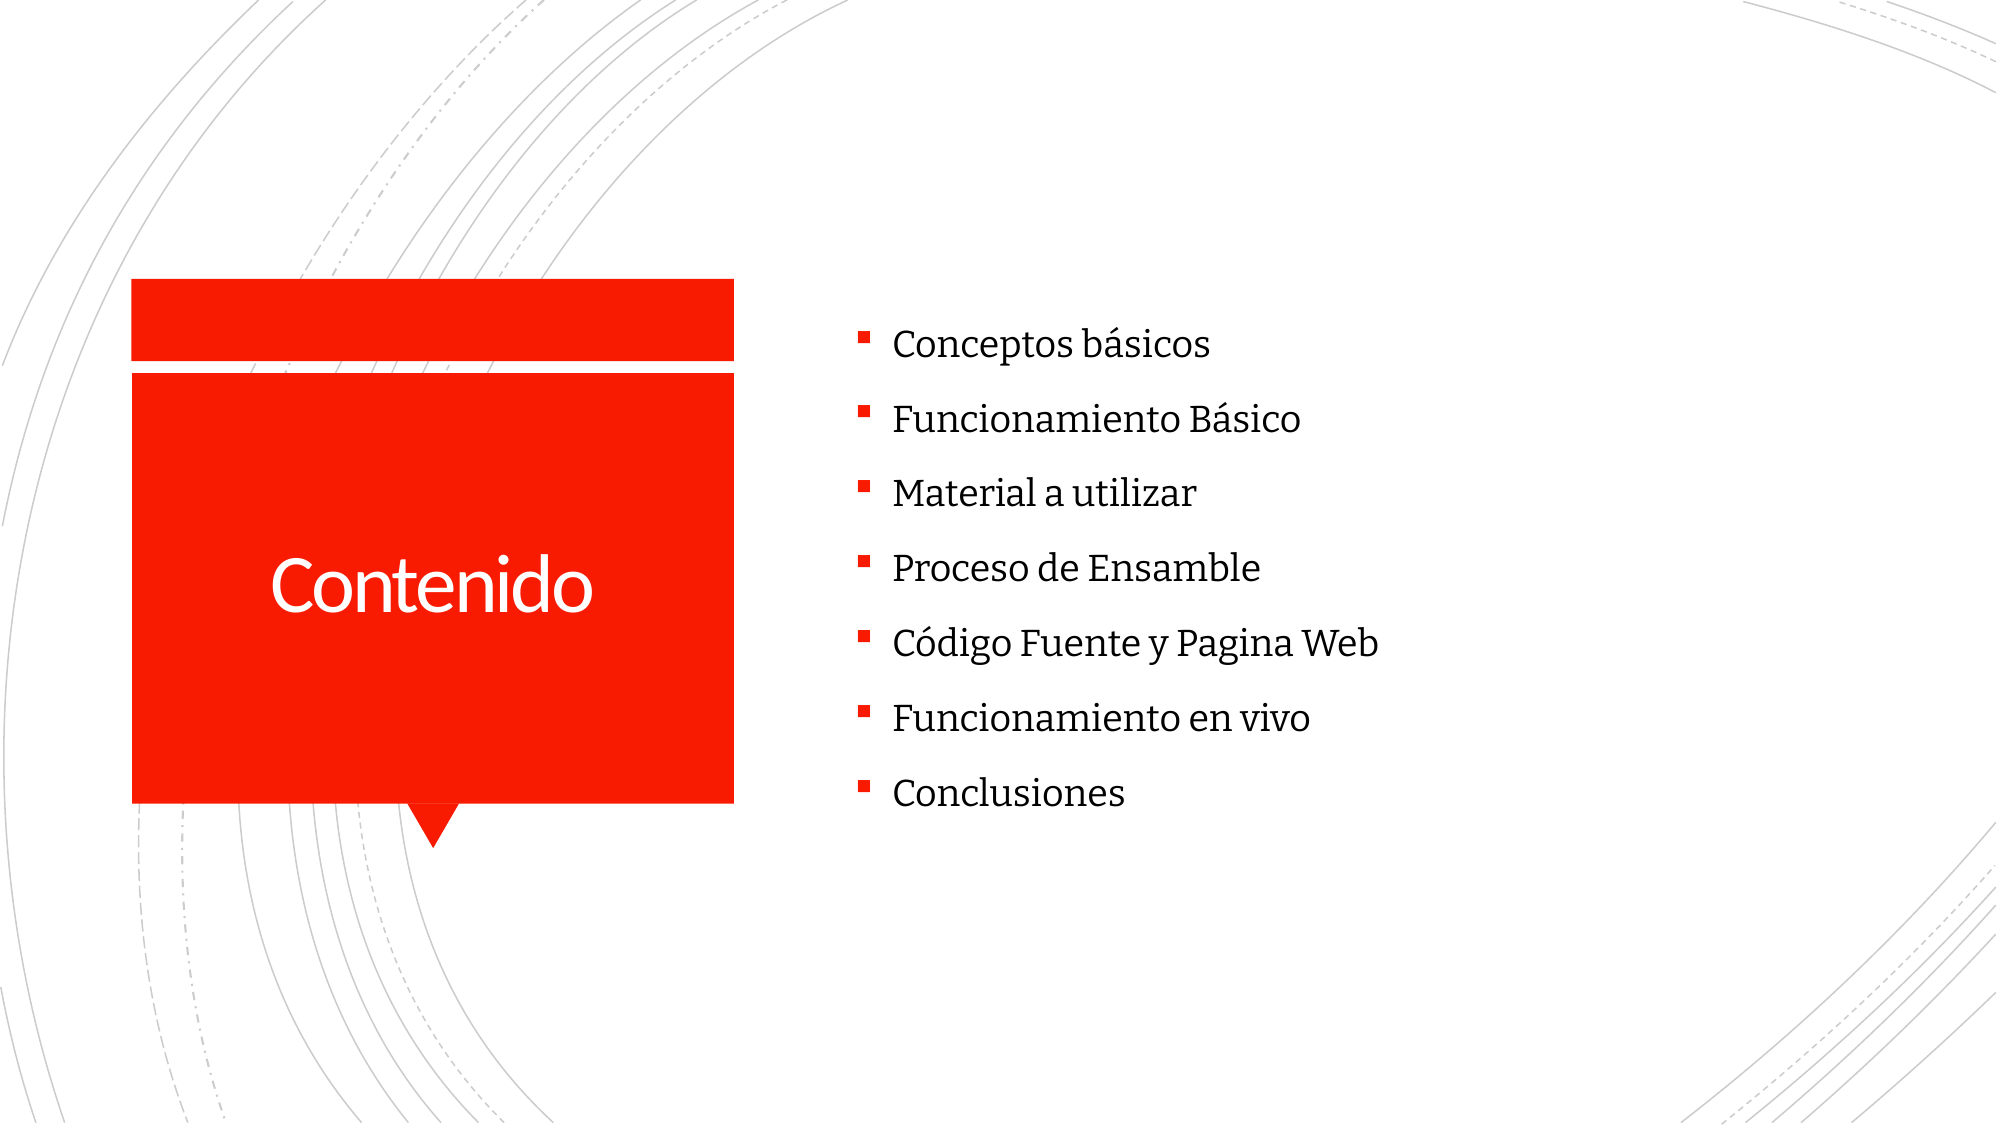

Conceptos básicos
Funcionamiento Básico
Material a utilizar
Proceso de Ensamble
Código Fuente y Pagina Web
Funcionamiento en vivo
Conclusiones
# Contenido